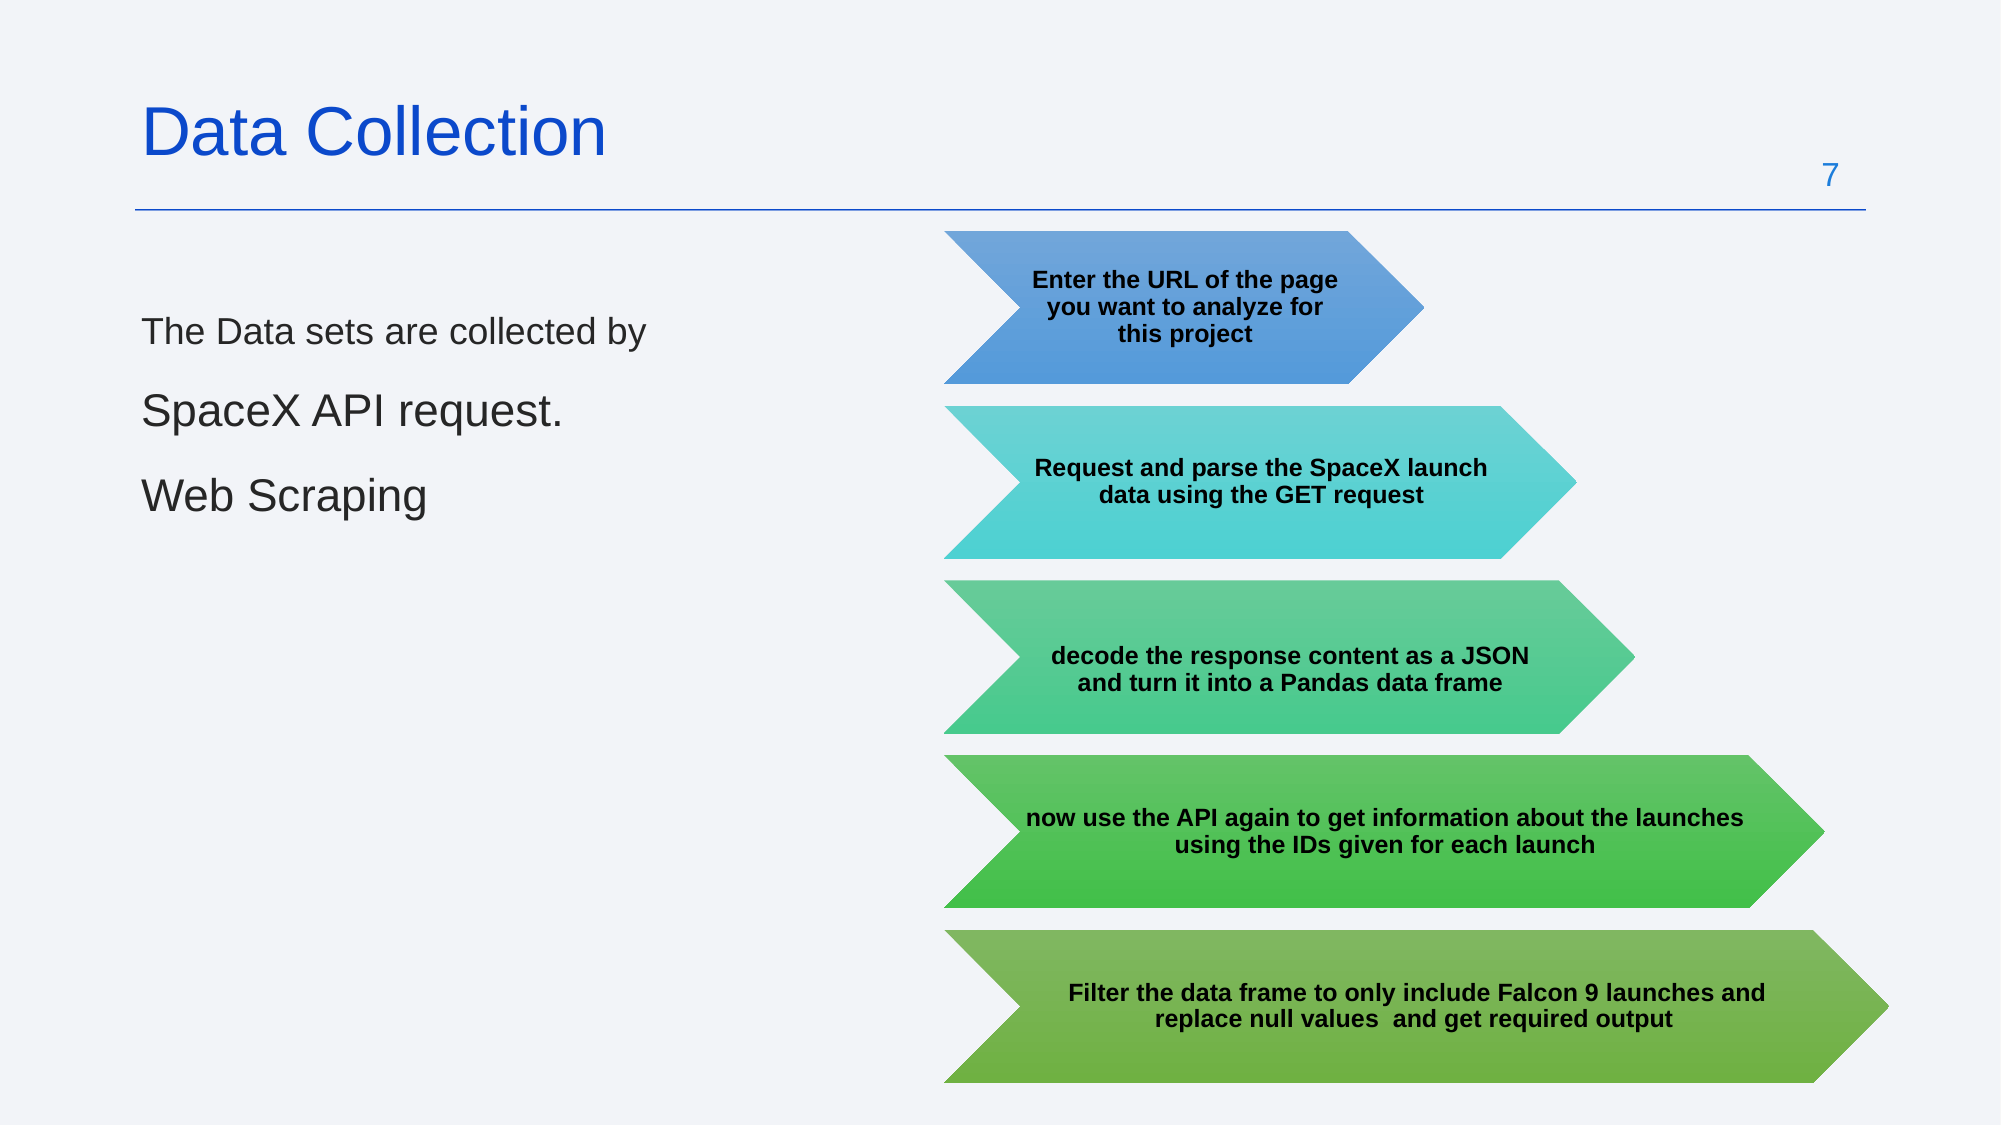

Data Collection
7
Enter the URL of the page you want to analyze for this project
Request and parse the SpaceX launch data using the GET request

decode the response content as a JSON  and turn it into a Pandas data frame

now use the API again to get information about the launches using the IDs given for each launch
Filter the data frame to only include Falcon 9 launches and replace null values  and get required output
The Data sets are collected by
SpaceX API request.
Web Scraping